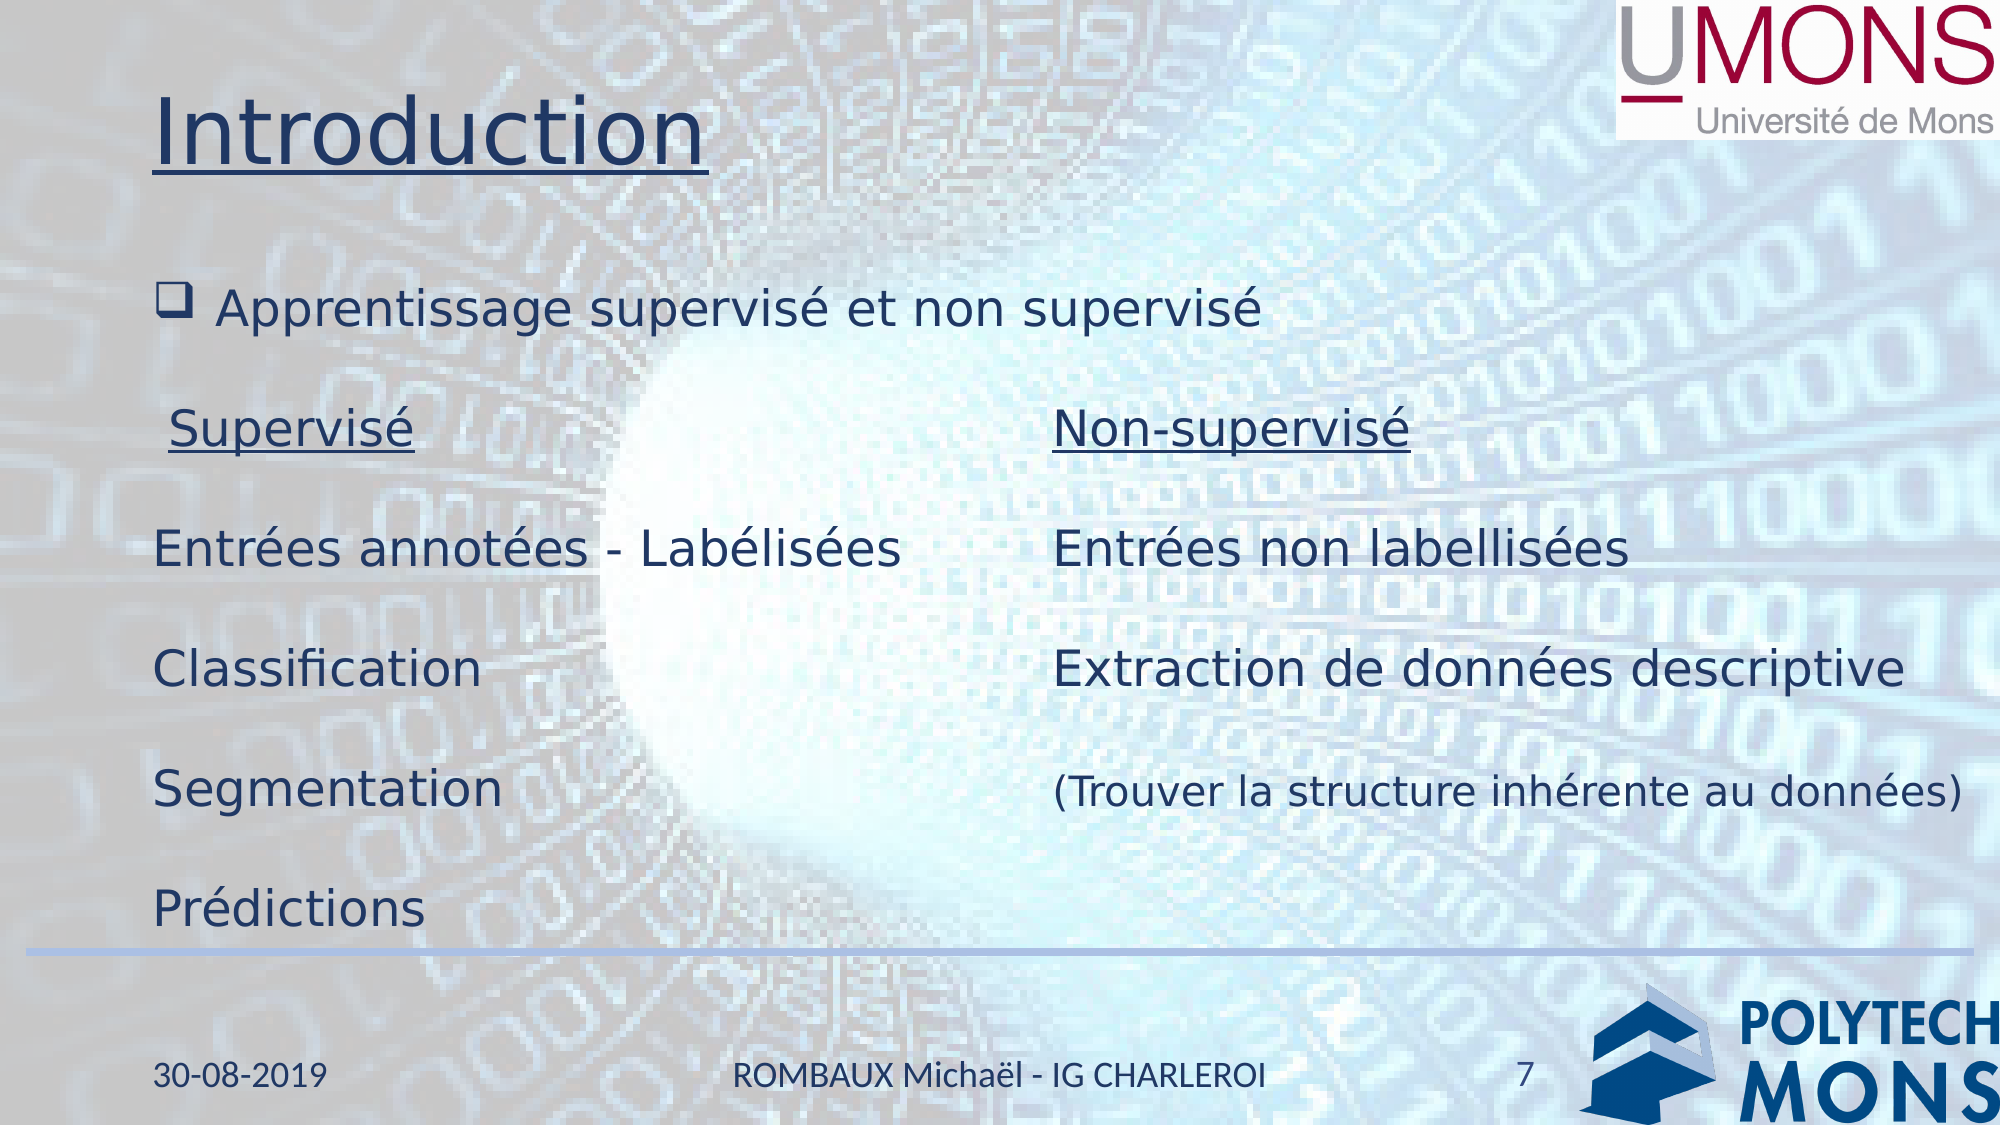

Introduction
 Apprentissage supervisé et non supervisé

 Supervisé					Non-supervisé

Entrées annotées - Labélisées	Entrées non labellisées

Classification				Extraction de données descriptive

Segmentation				(Trouver la structure inhérente au données)

Prédictions
7
30-08-2019
ROMBAUX Michaël - IG CHARLEROI